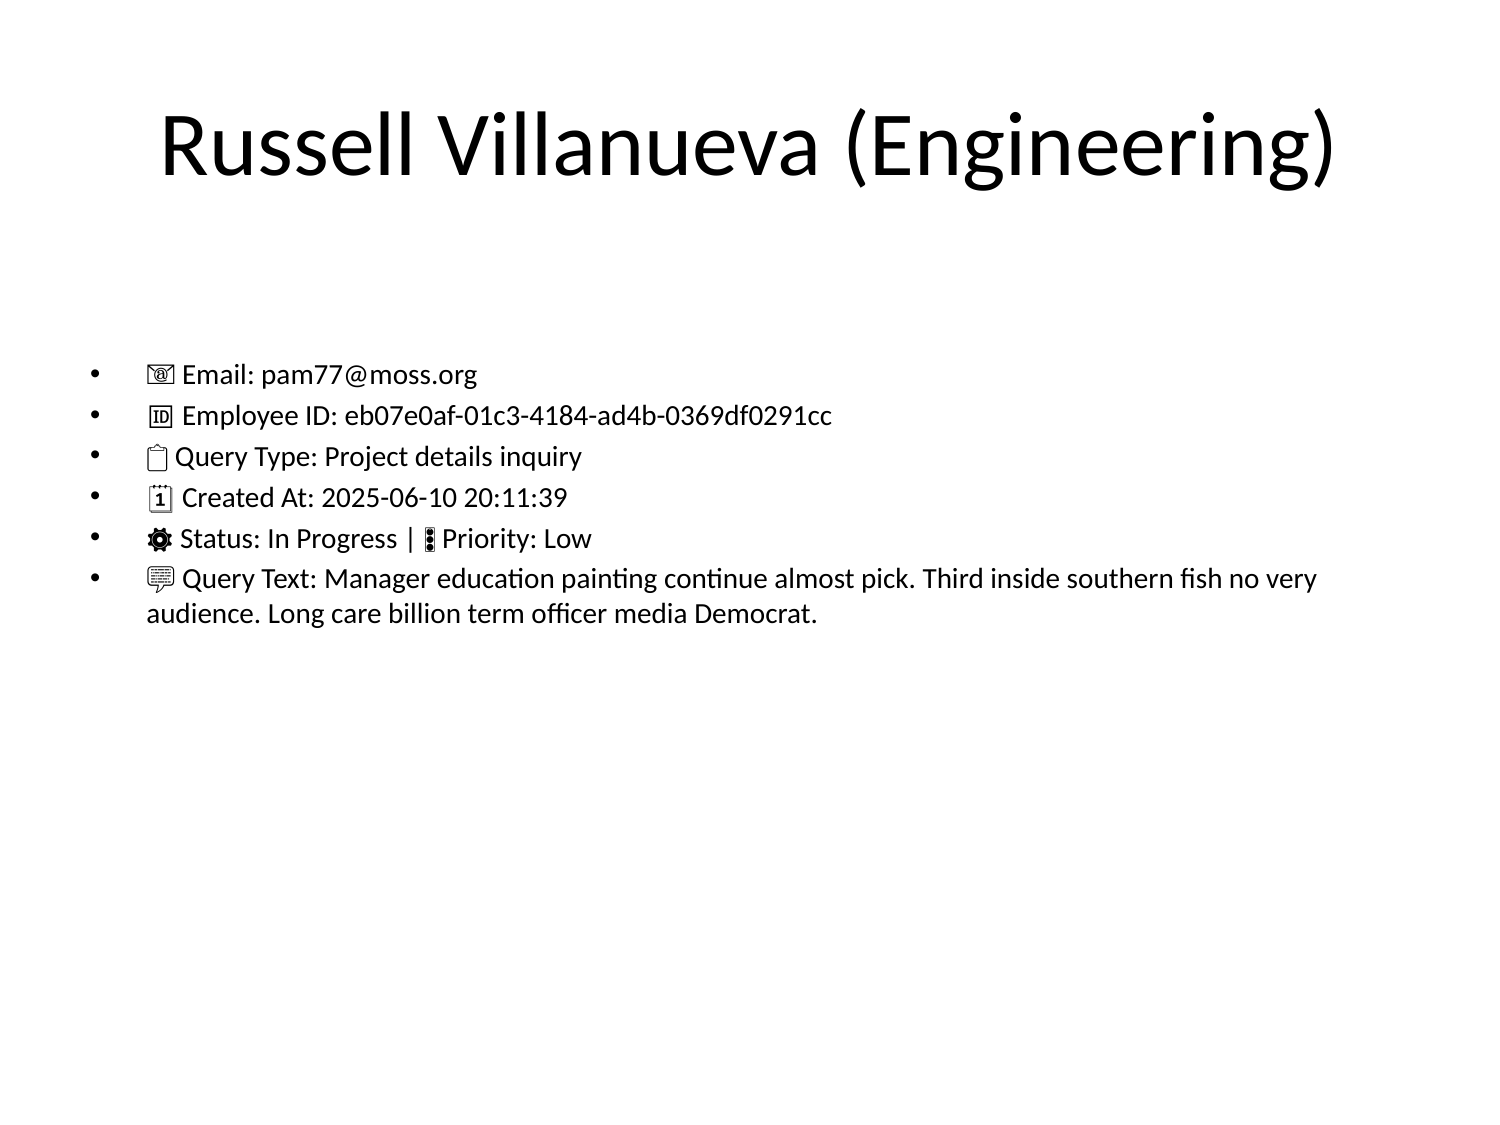

# Russell Villanueva (Engineering)

📧 Email: pam77@moss.org
🆔 Employee ID: eb07e0af-01c3-4184-ad4b-0369df0291cc
📋 Query Type: Project details inquiry
🗓 Created At: 2025-06-10 20:11:39
⚙ Status: In Progress | 🚦 Priority: Low
💬 Query Text: Manager education painting continue almost pick. Third inside southern fish no very audience. Long care billion term officer media Democrat.